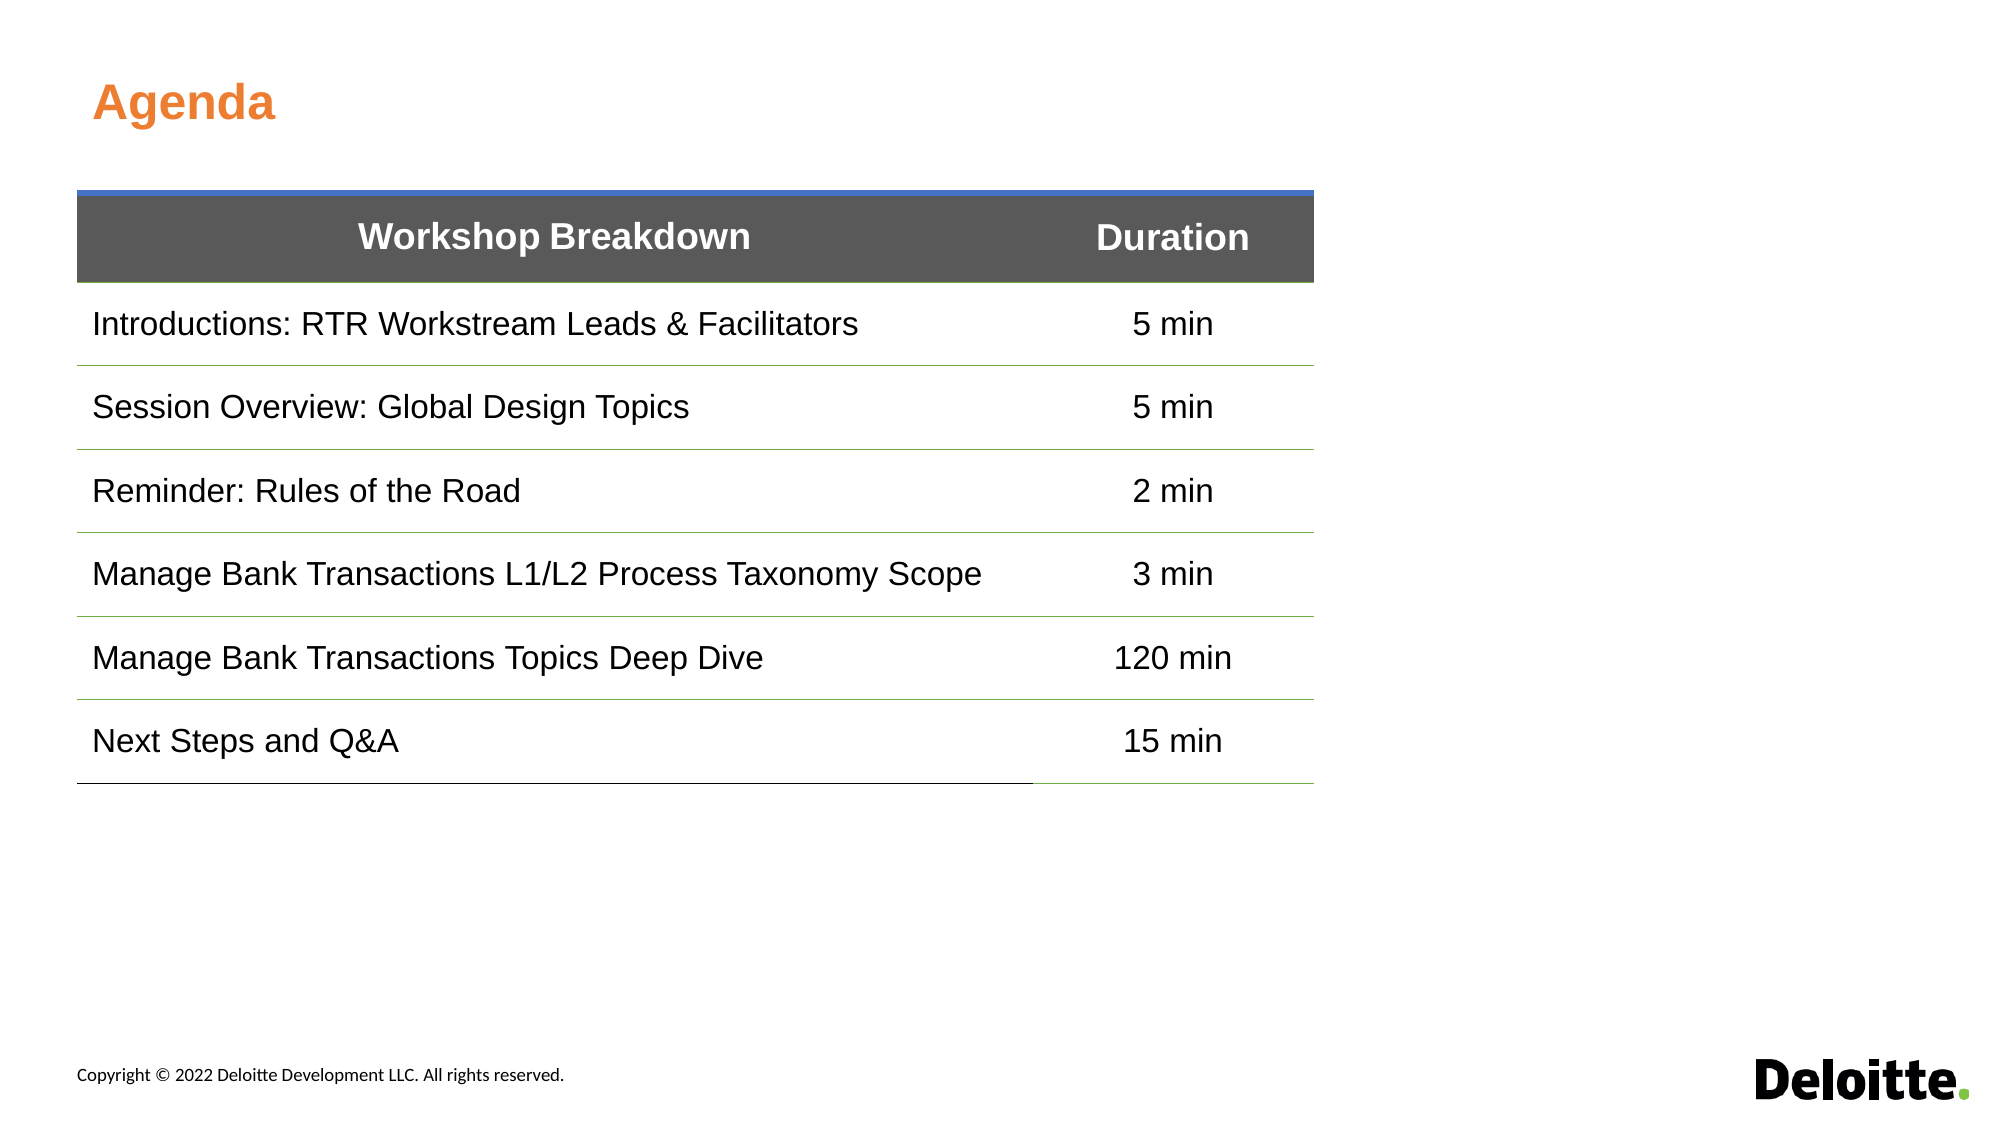

# Agenda
| Workshop Breakdown | Duration |
| --- | --- |
| Introductions: RTR Workstream Leads & Facilitators | 5 min |
| Session Overview: Global Design Topics | 5 min |
| Reminder: Rules of the Road | 2 min |
| Manage Bank Transactions L1/L2 Process Taxonomy Scope | 3 min |
| Manage Bank Transactions Topics Deep Dive | 120 min |
| Next Steps and Q&A | 15 min |